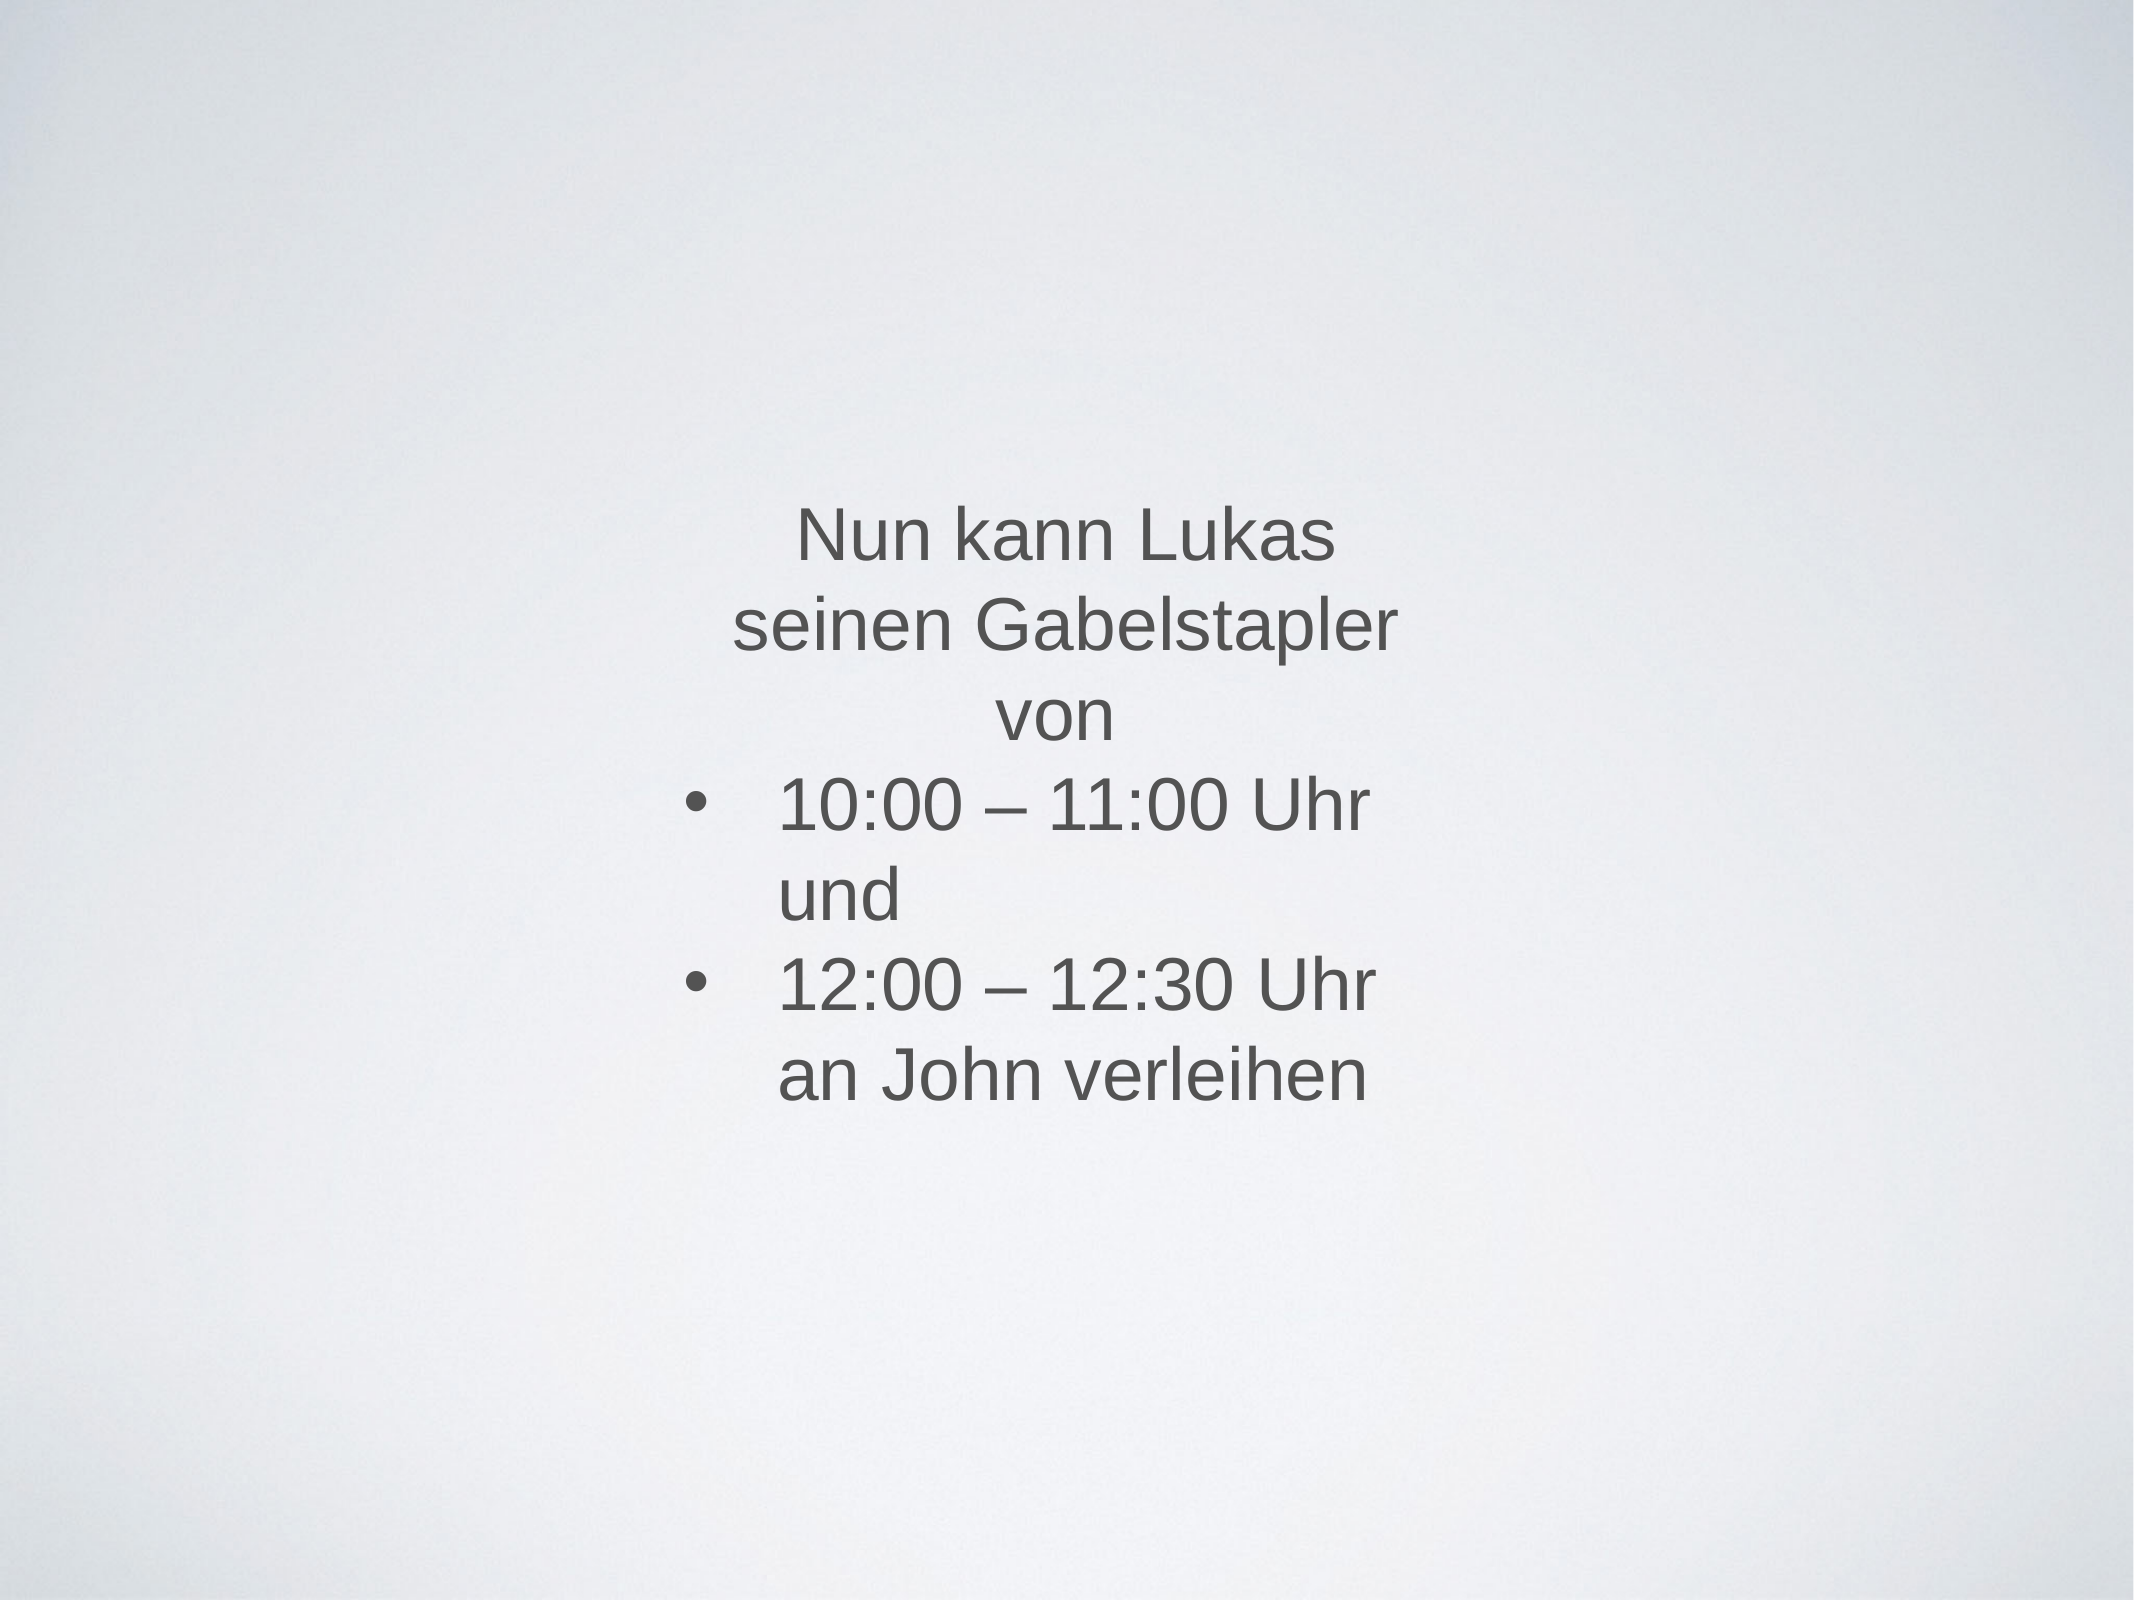

Nun kann Lukas seinen Gabelstapler von
10:00 – 11:00 Uhr und
12:00 – 12:30 Uhr an John verleihen